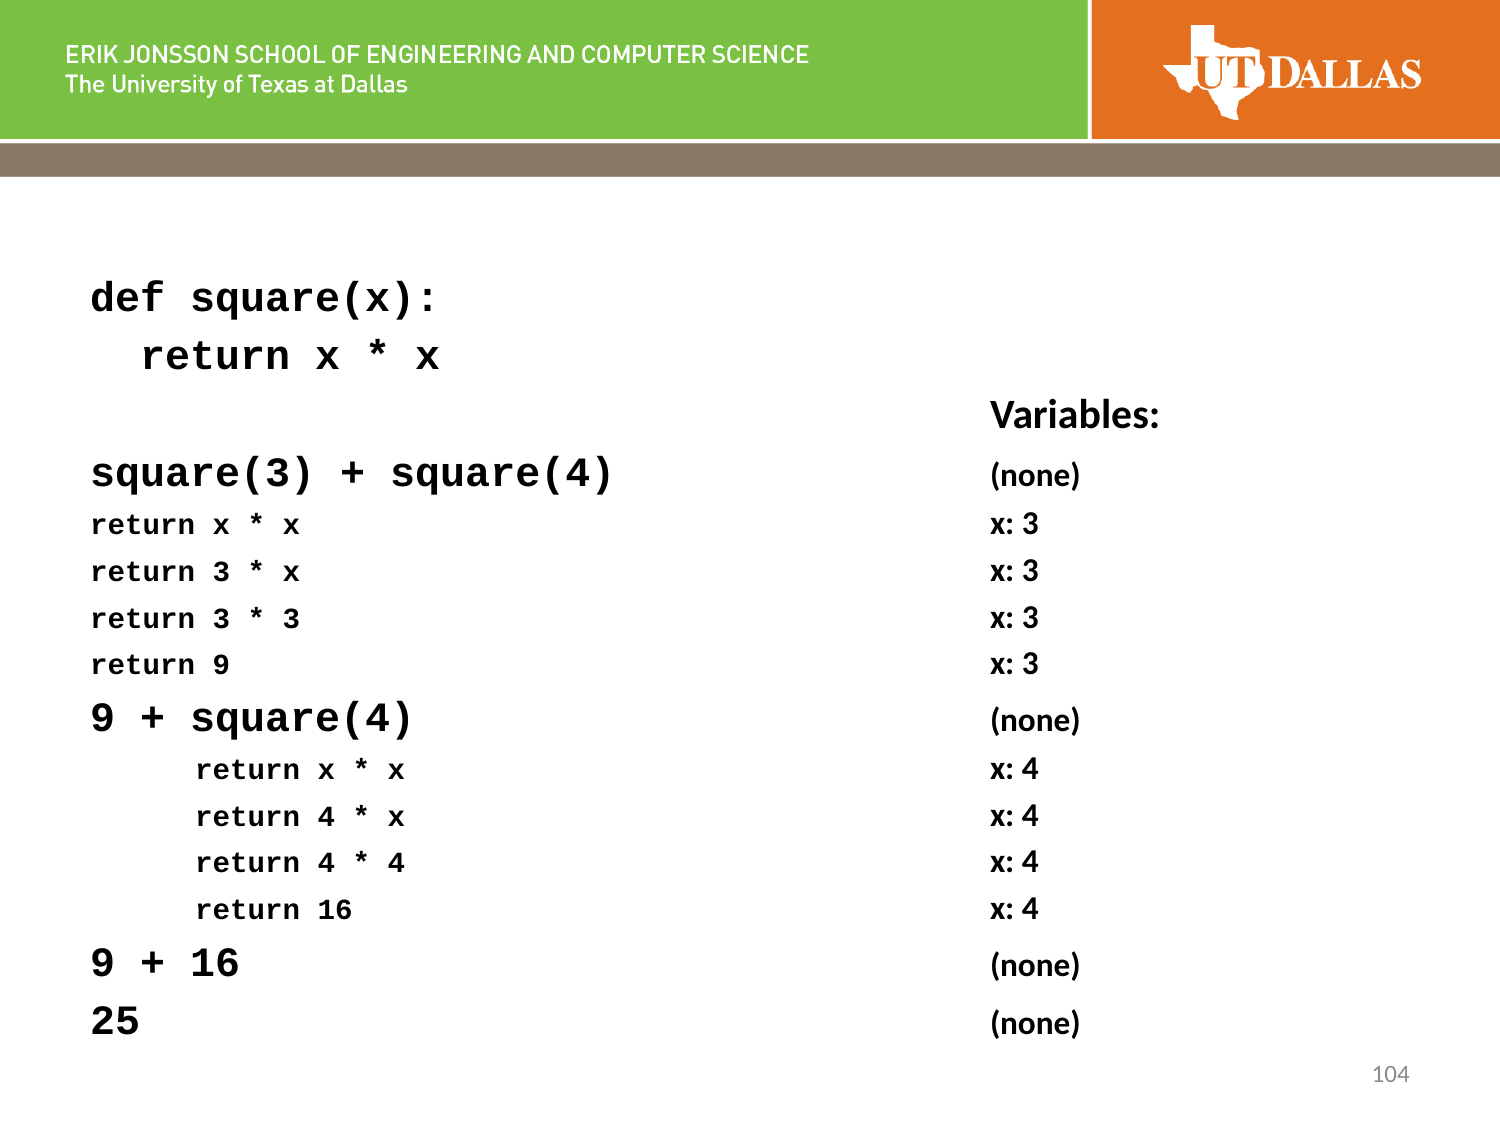

#
def square(x):
  return x * x
						Variables:
square(3) + square(4)			(none)
return x * x					x: 3
return 3 * x					x: 3
return 3 * 3					x: 3
return 9						x: 3
9 + square(4)				(none)
      return x * x				x: 4
      return 4 * x				x: 4
      return 4 * 4				x: 4
      return 16					x: 4
9 + 16					(none)
25						(none)
104